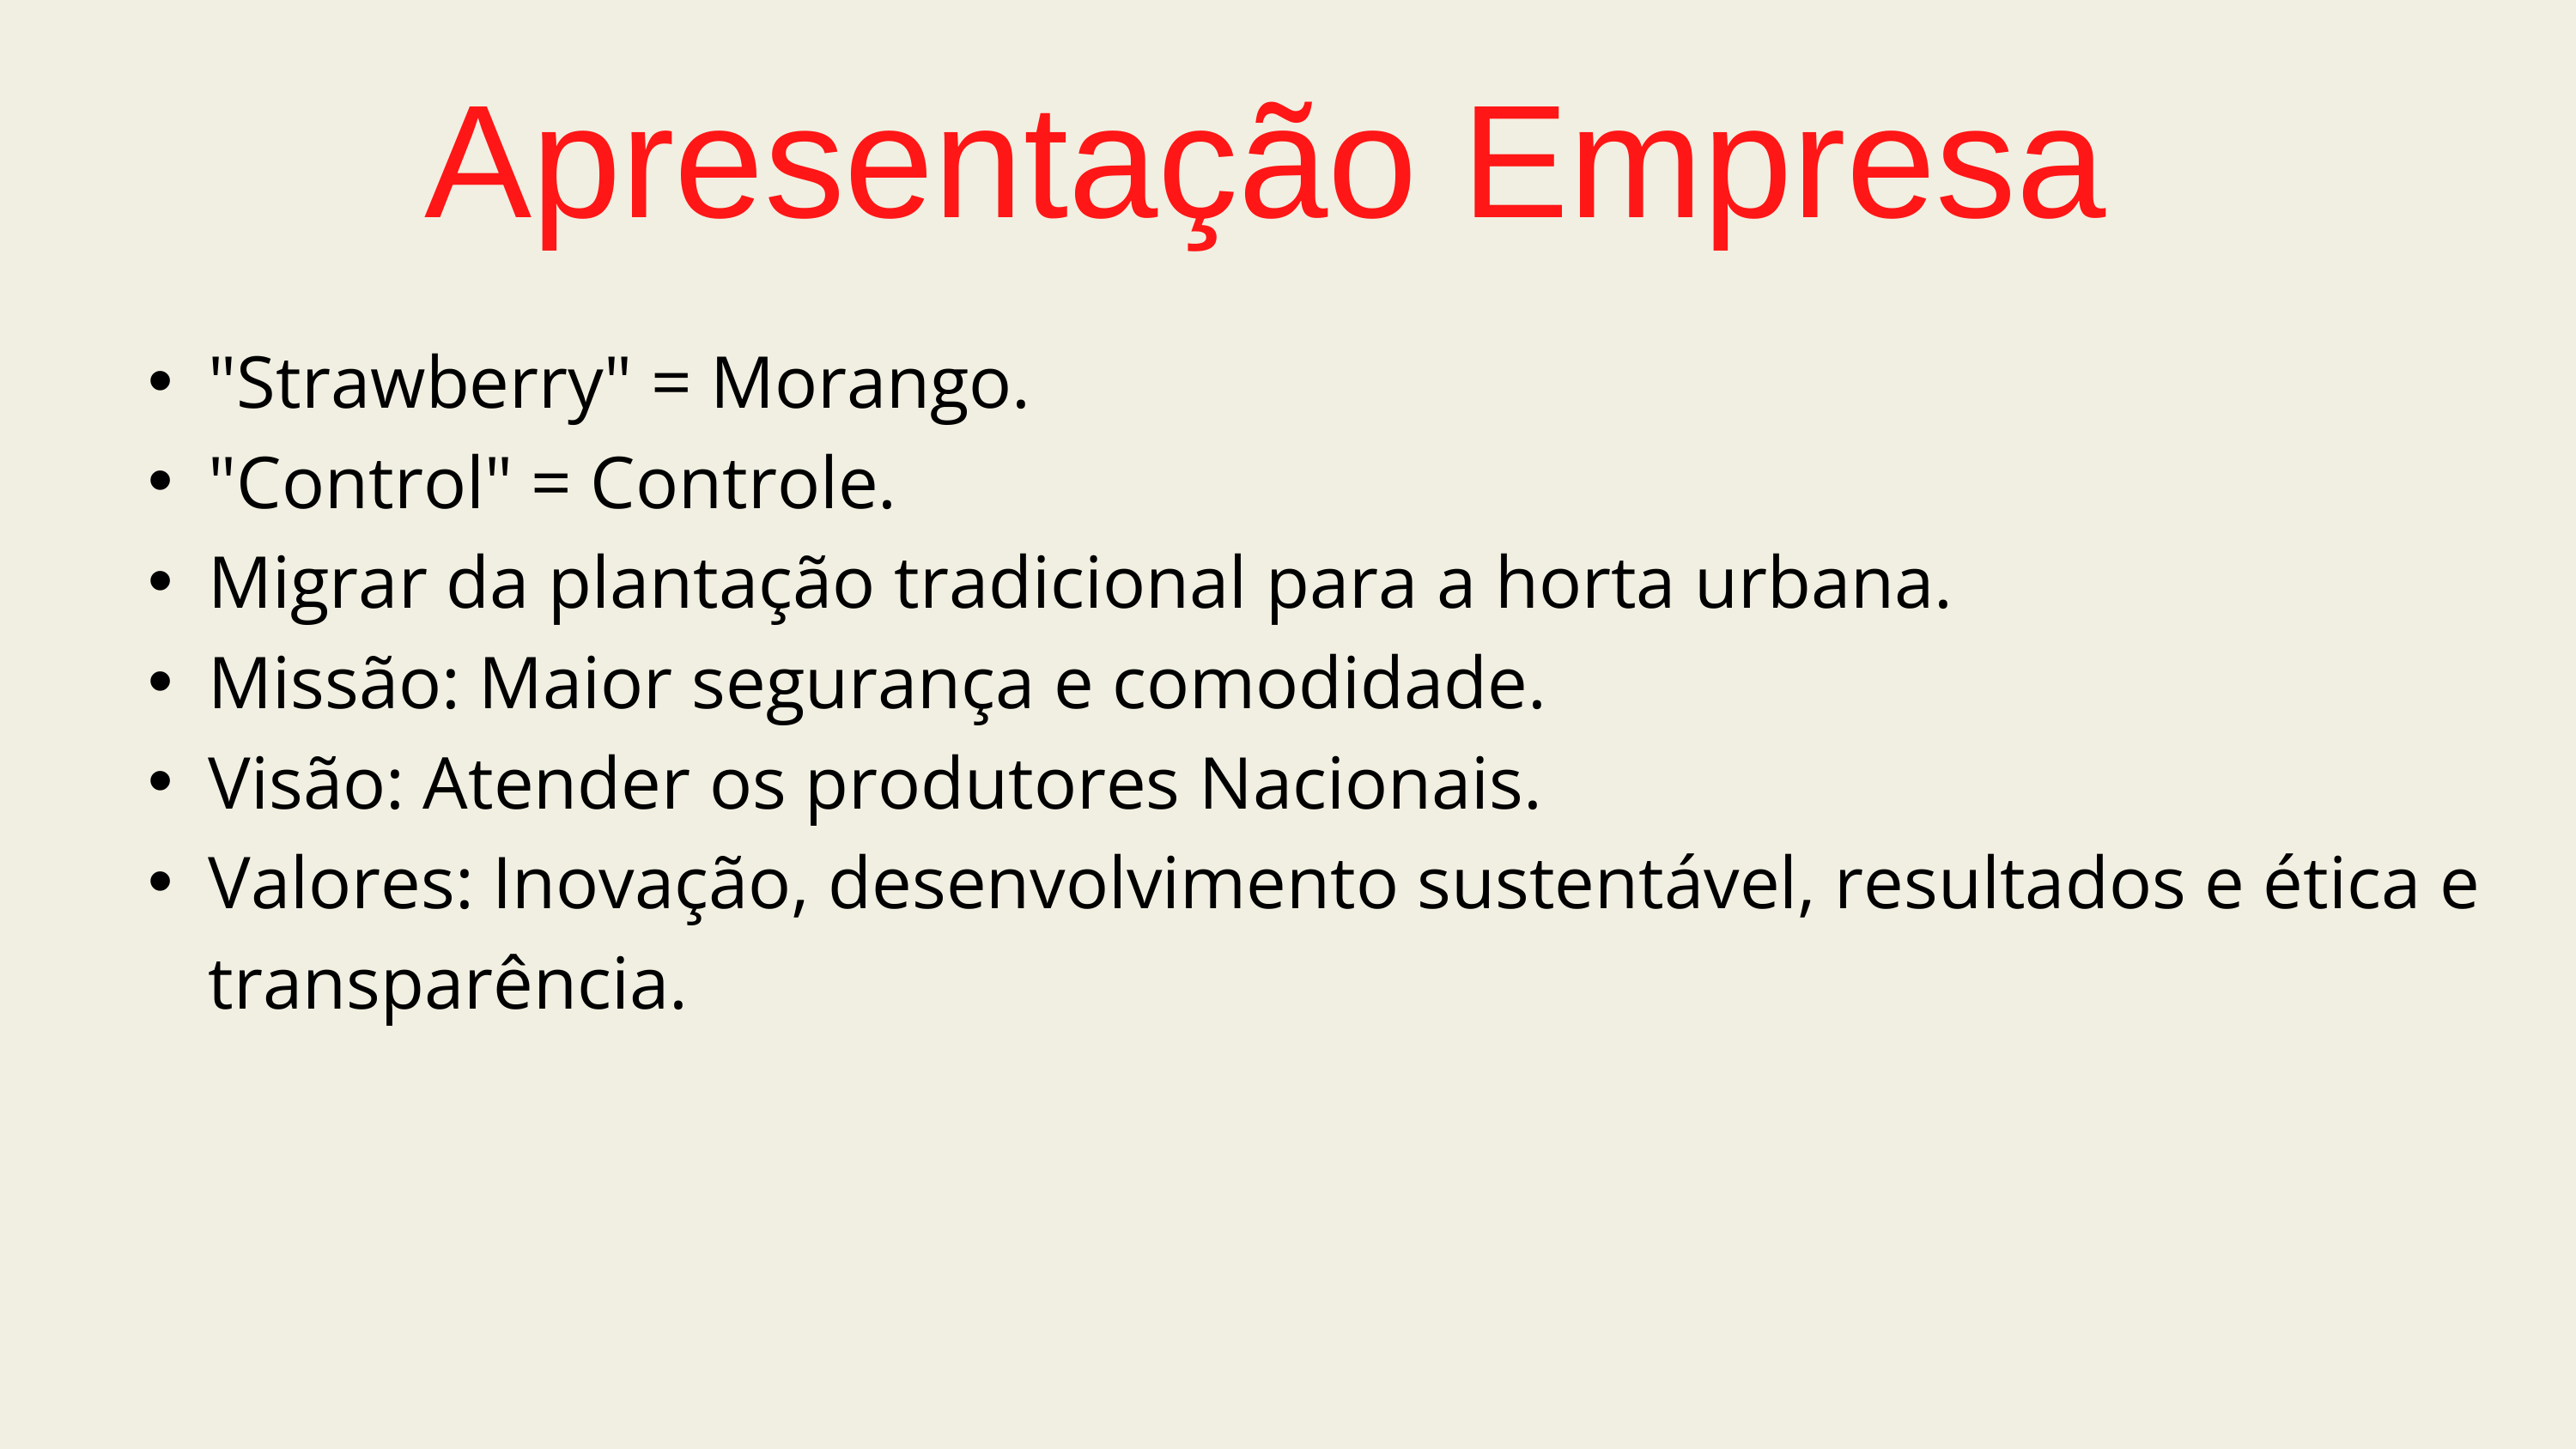

Apresentação Empresa
"Strawberry" = Morango.
"Control" = Controle.
Migrar da plantação tradicional para a horta urbana.
Missão: Maior segurança e comodidade.
Visão: Atender os produtores Nacionais.
Valores: Inovação, desenvolvimento sustentável, resultados e ética e transparência.